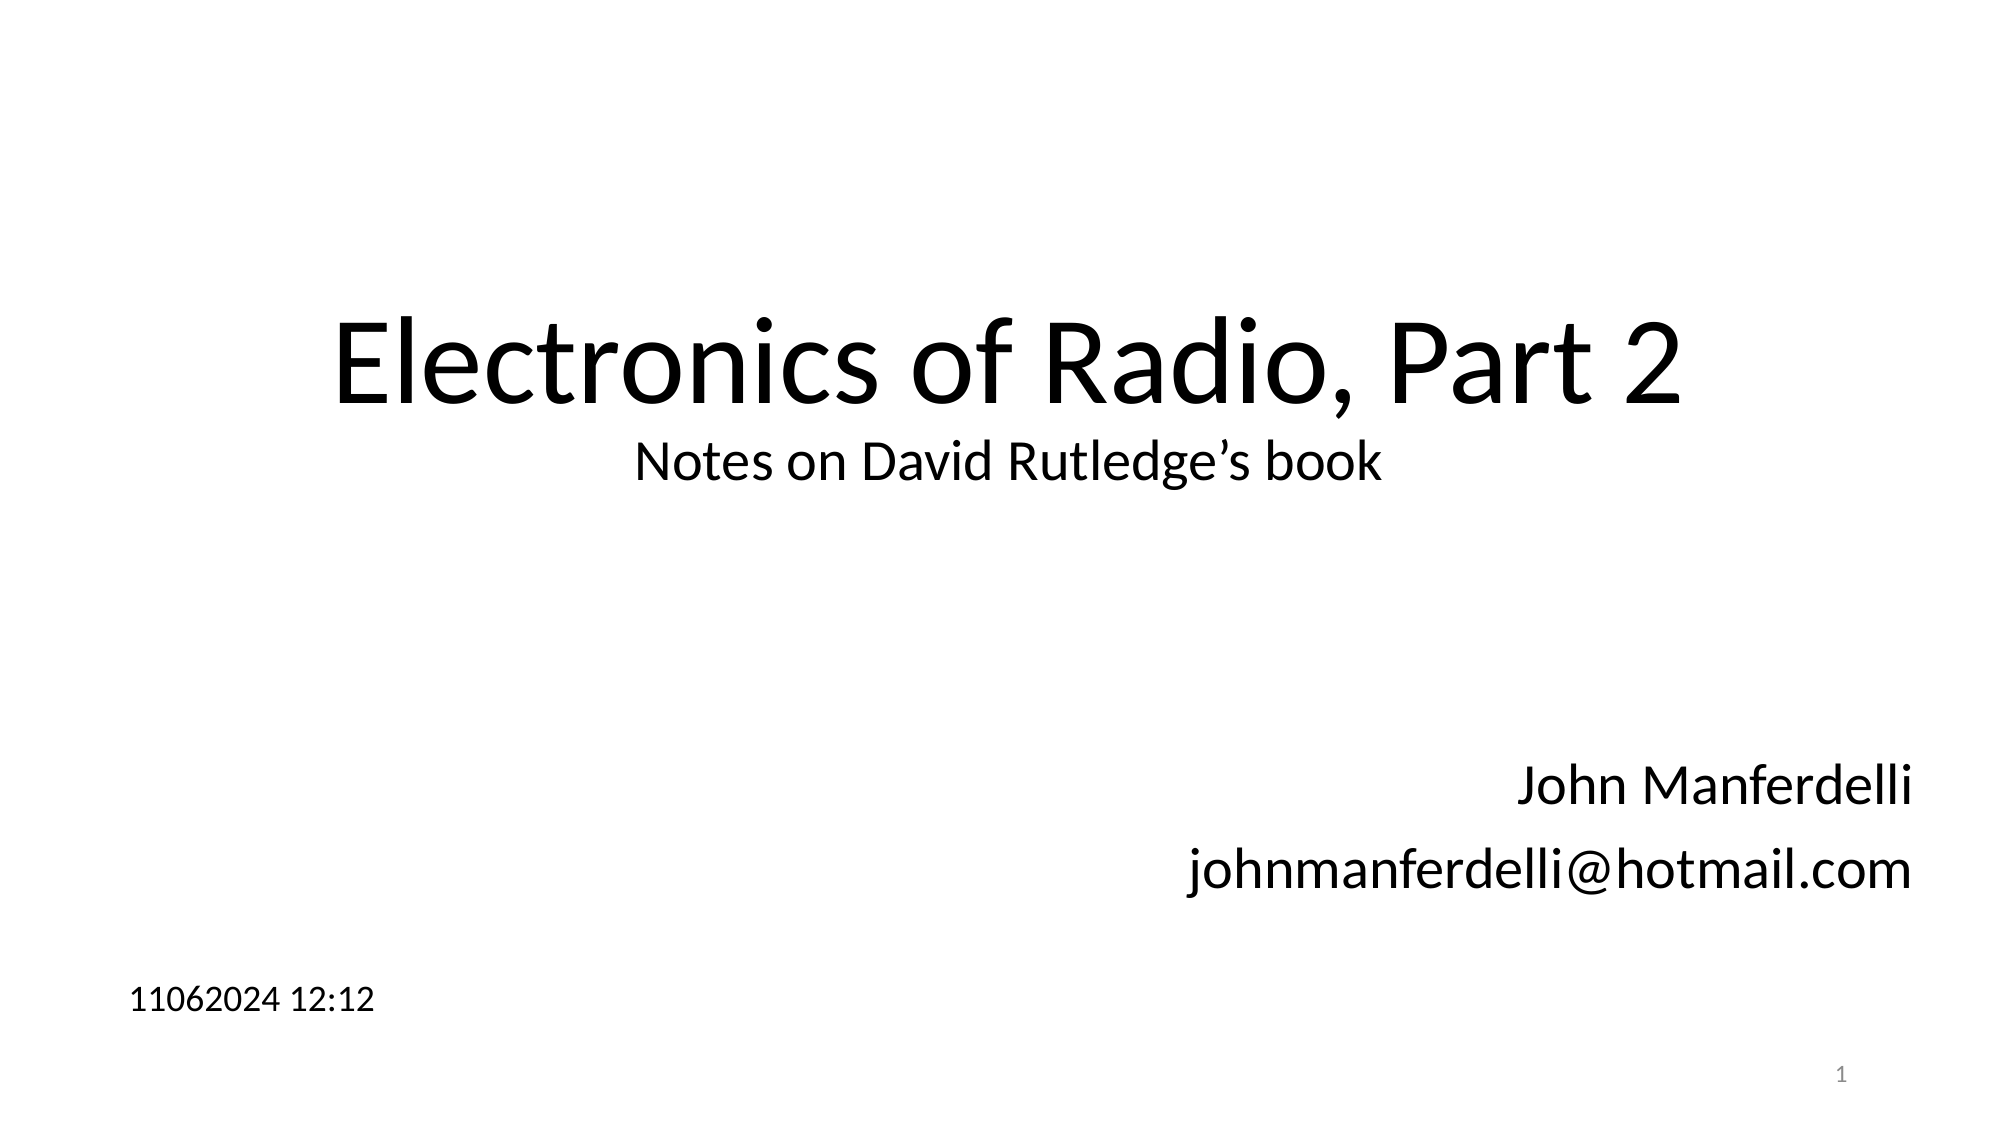

# Electronics of Radio, Part 2 Notes on David Rutledge’s book

John Manferdelli
johnmanferdelli@hotmail.com

11062024 12:12
1